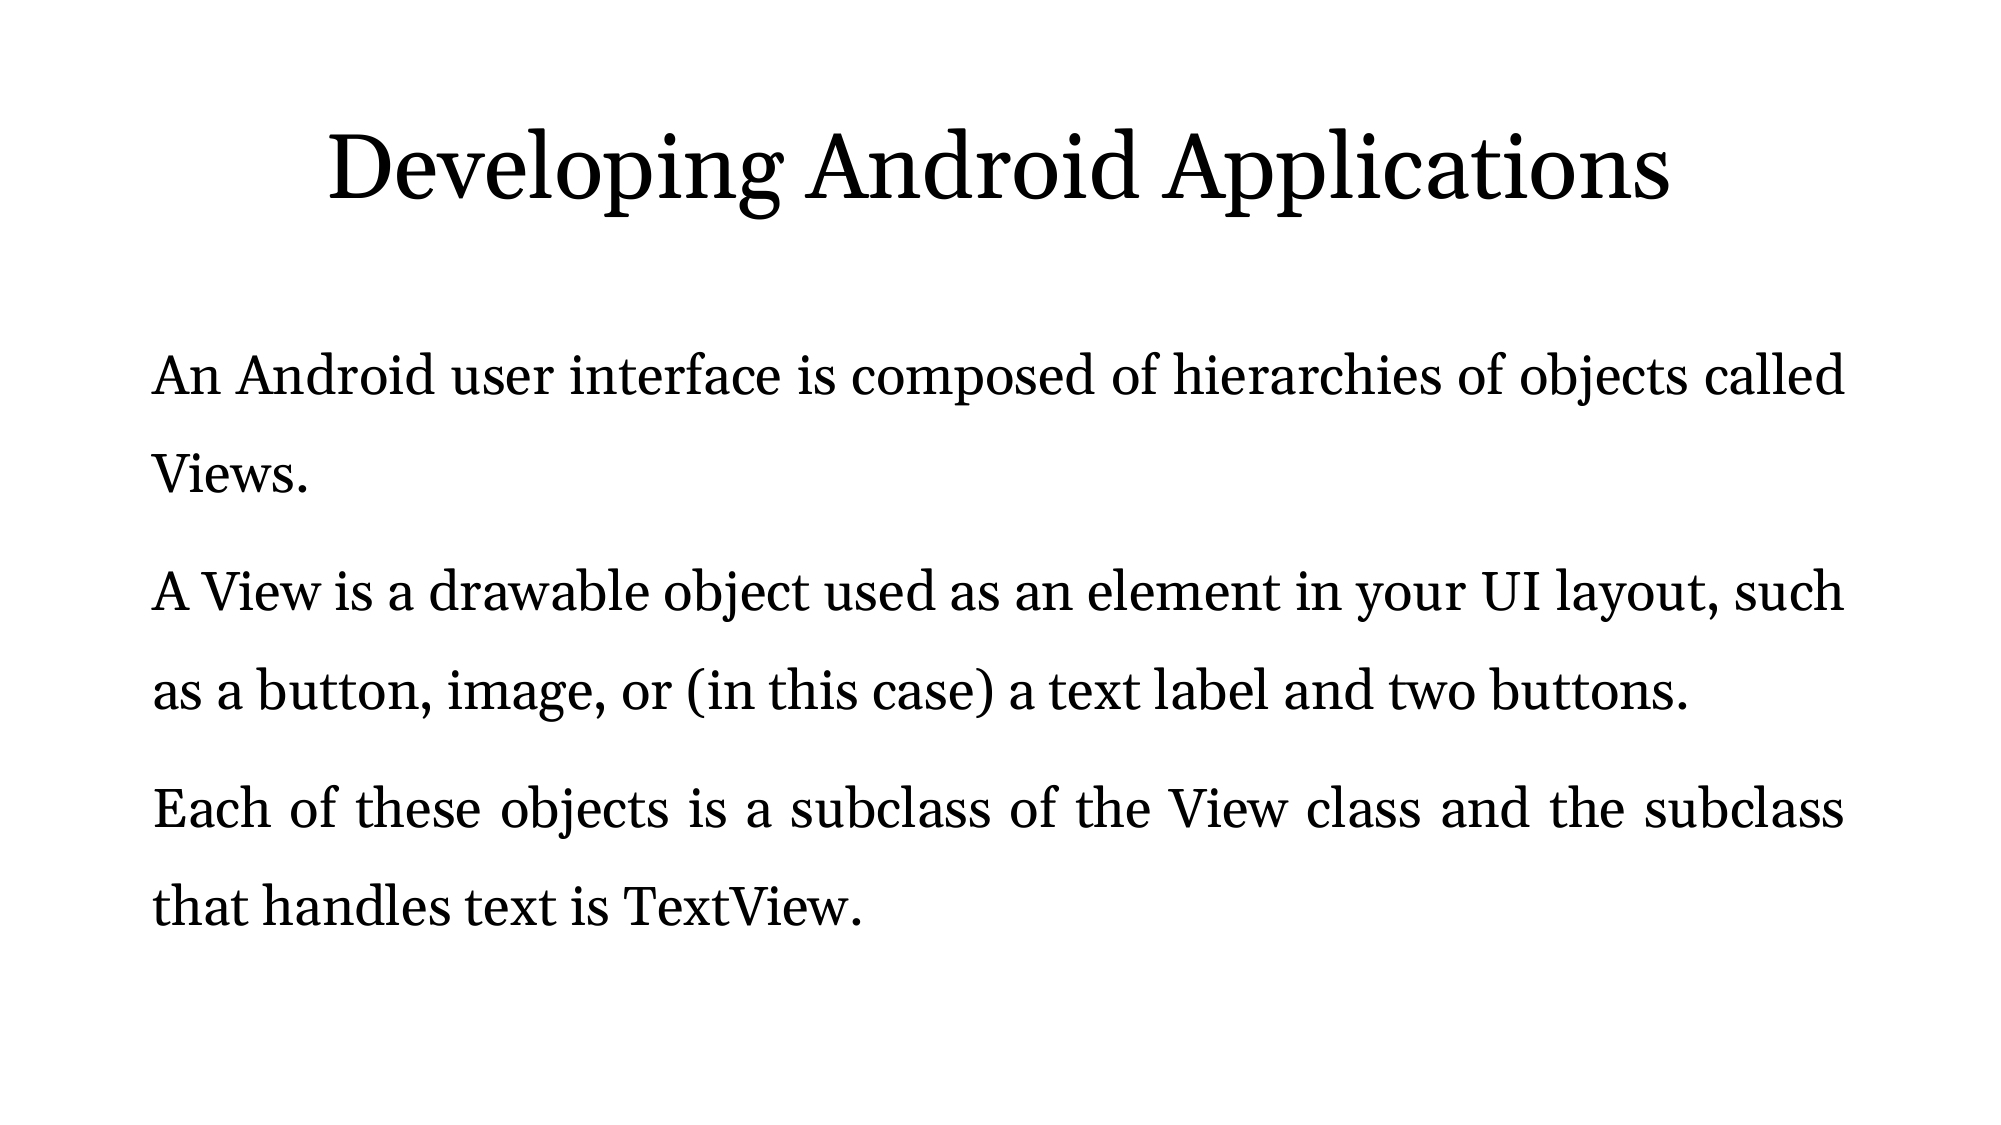

# Developing Android Applications
An Android user interface is composed of hierarchies of objects called Views.
A View is a drawable object used as an element in your UI layout, such as a button, image, or (in this case) a text label and two buttons.
Each of these objects is a subclass of the View class and the subclass that handles text is TextView.